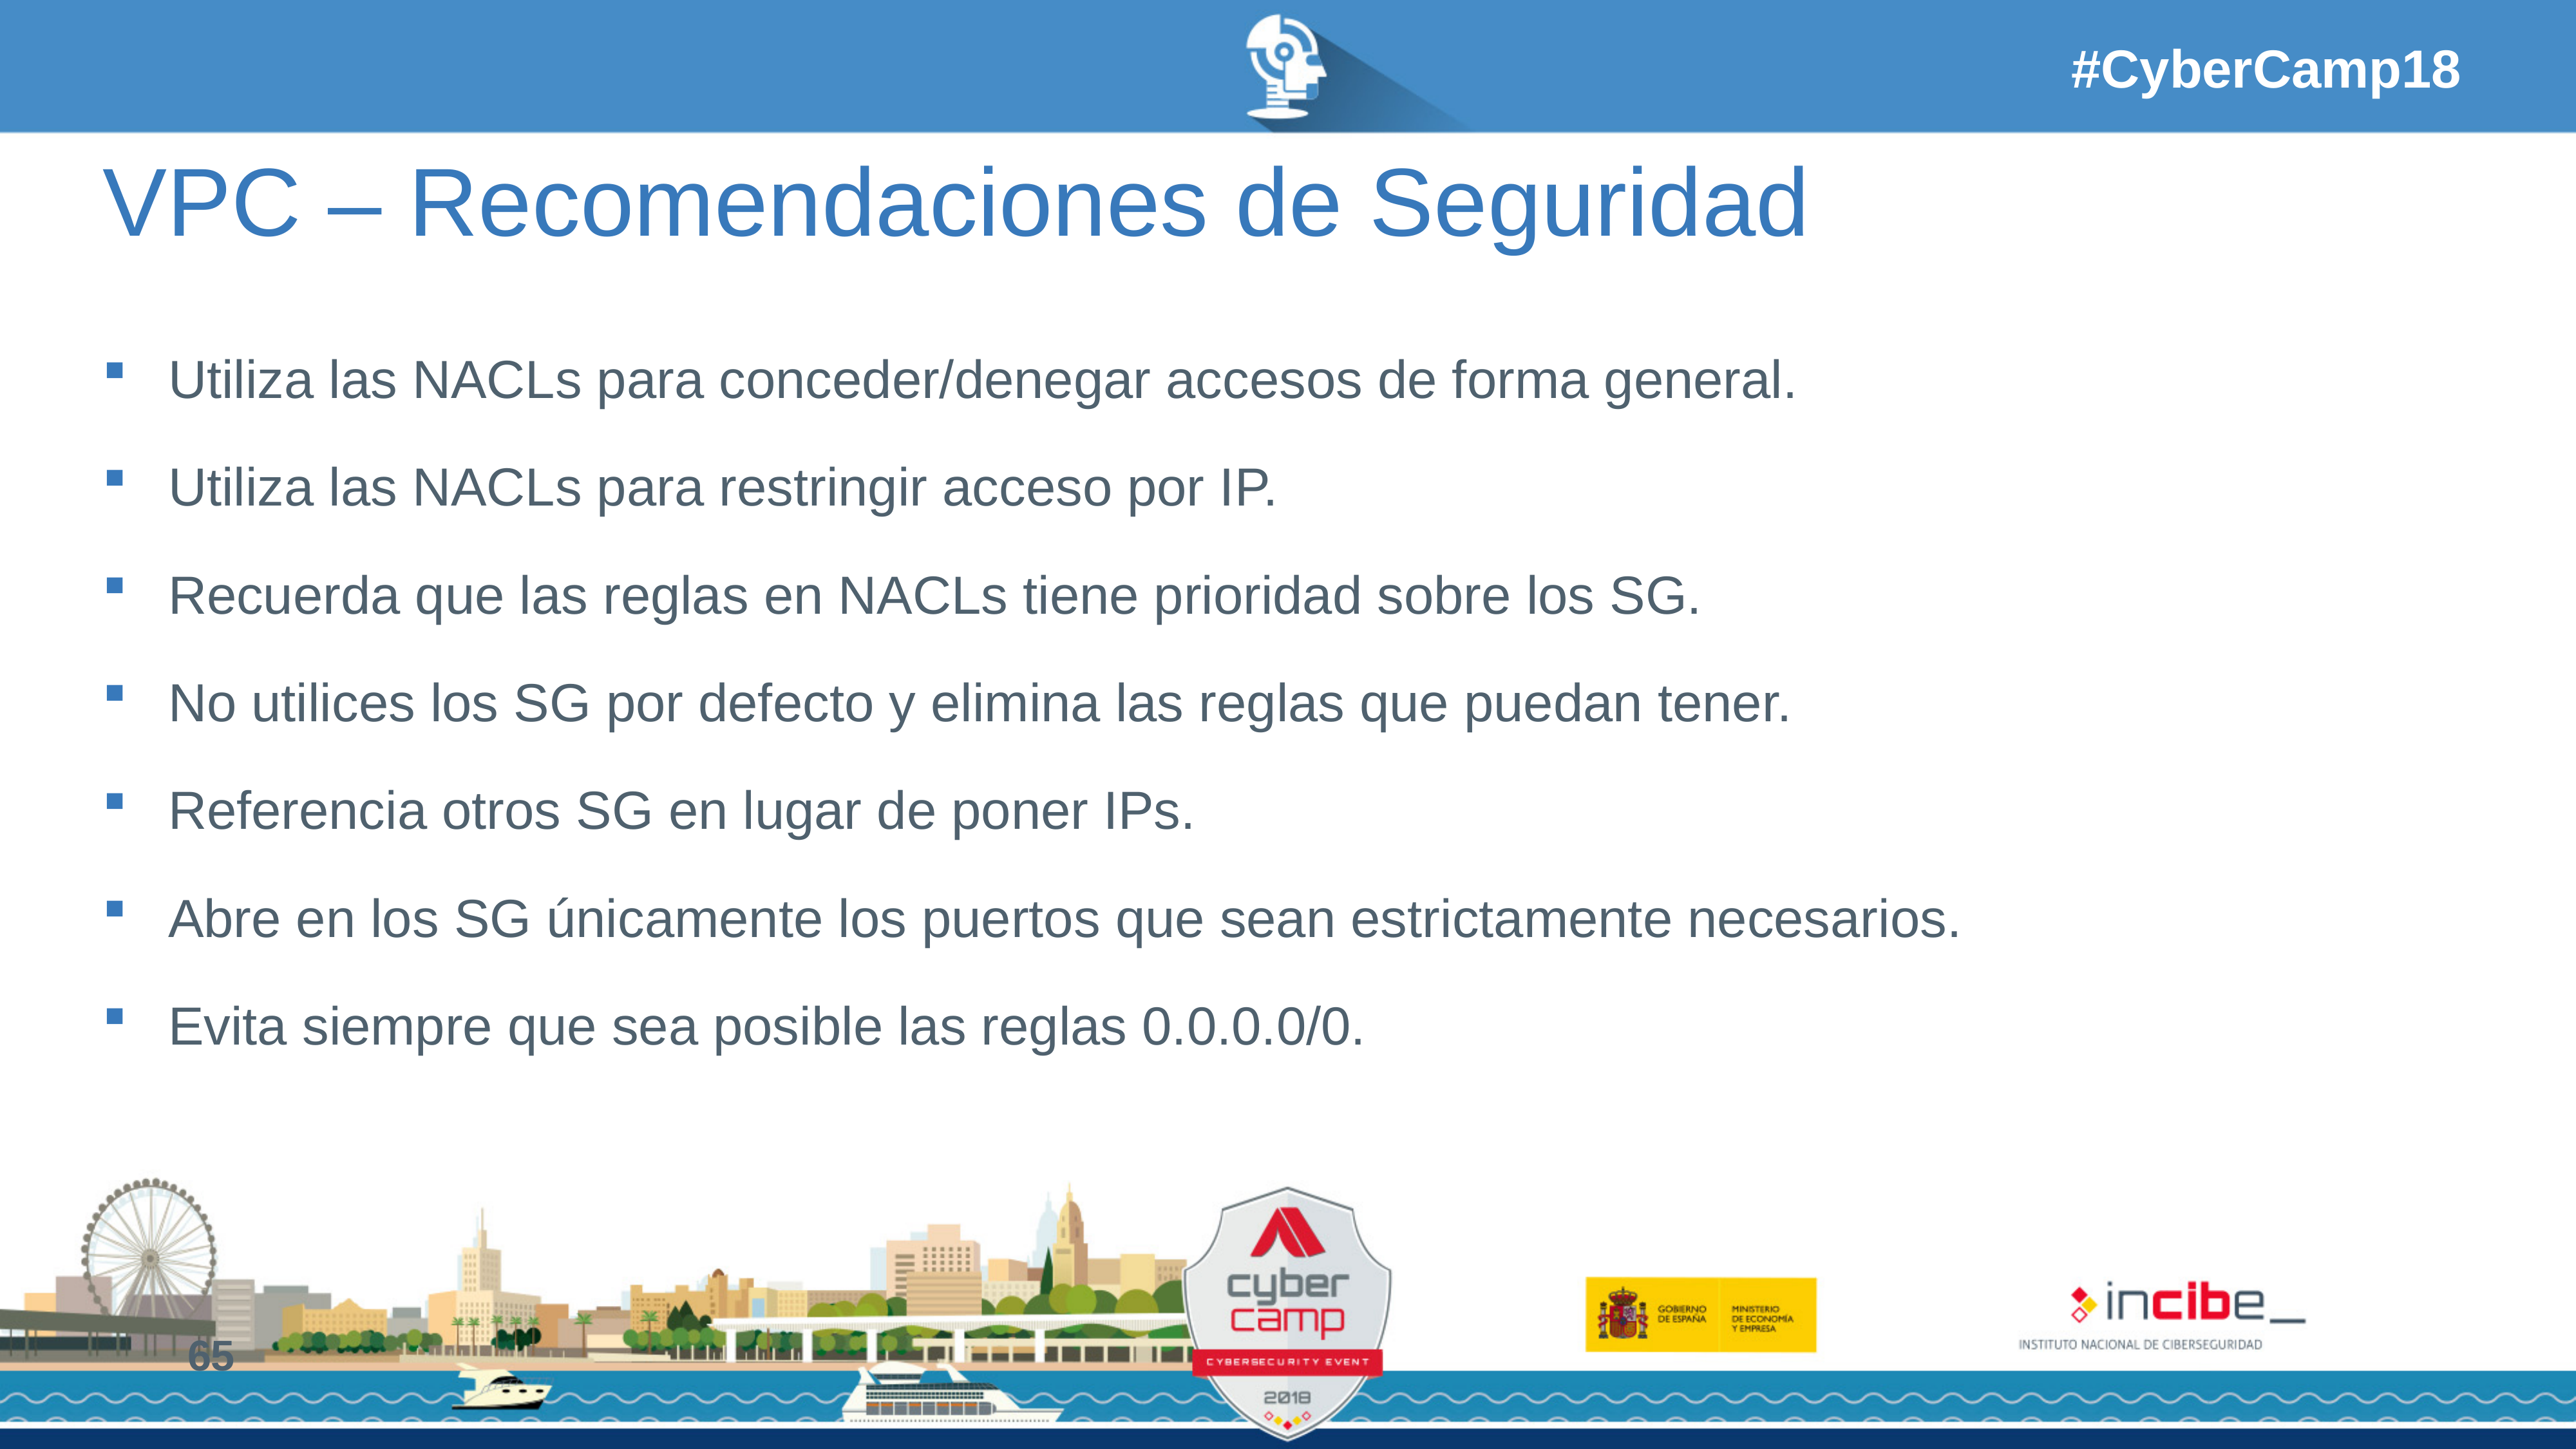

# VPC – Recomendaciones de Seguridad
Utiliza las NACLs para conceder/denegar accesos de forma general.
Utiliza las NACLs para restringir acceso por IP.
Recuerda que las reglas en NACLs tiene prioridad sobre los SG.
No utilices los SG por defecto y elimina las reglas que puedan tener.
Referencia otros SG en lugar de poner IPs.
Abre en los SG únicamente los puertos que sean estrictamente necesarios.
Evita siempre que sea posible las reglas 0.0.0.0/0.
65